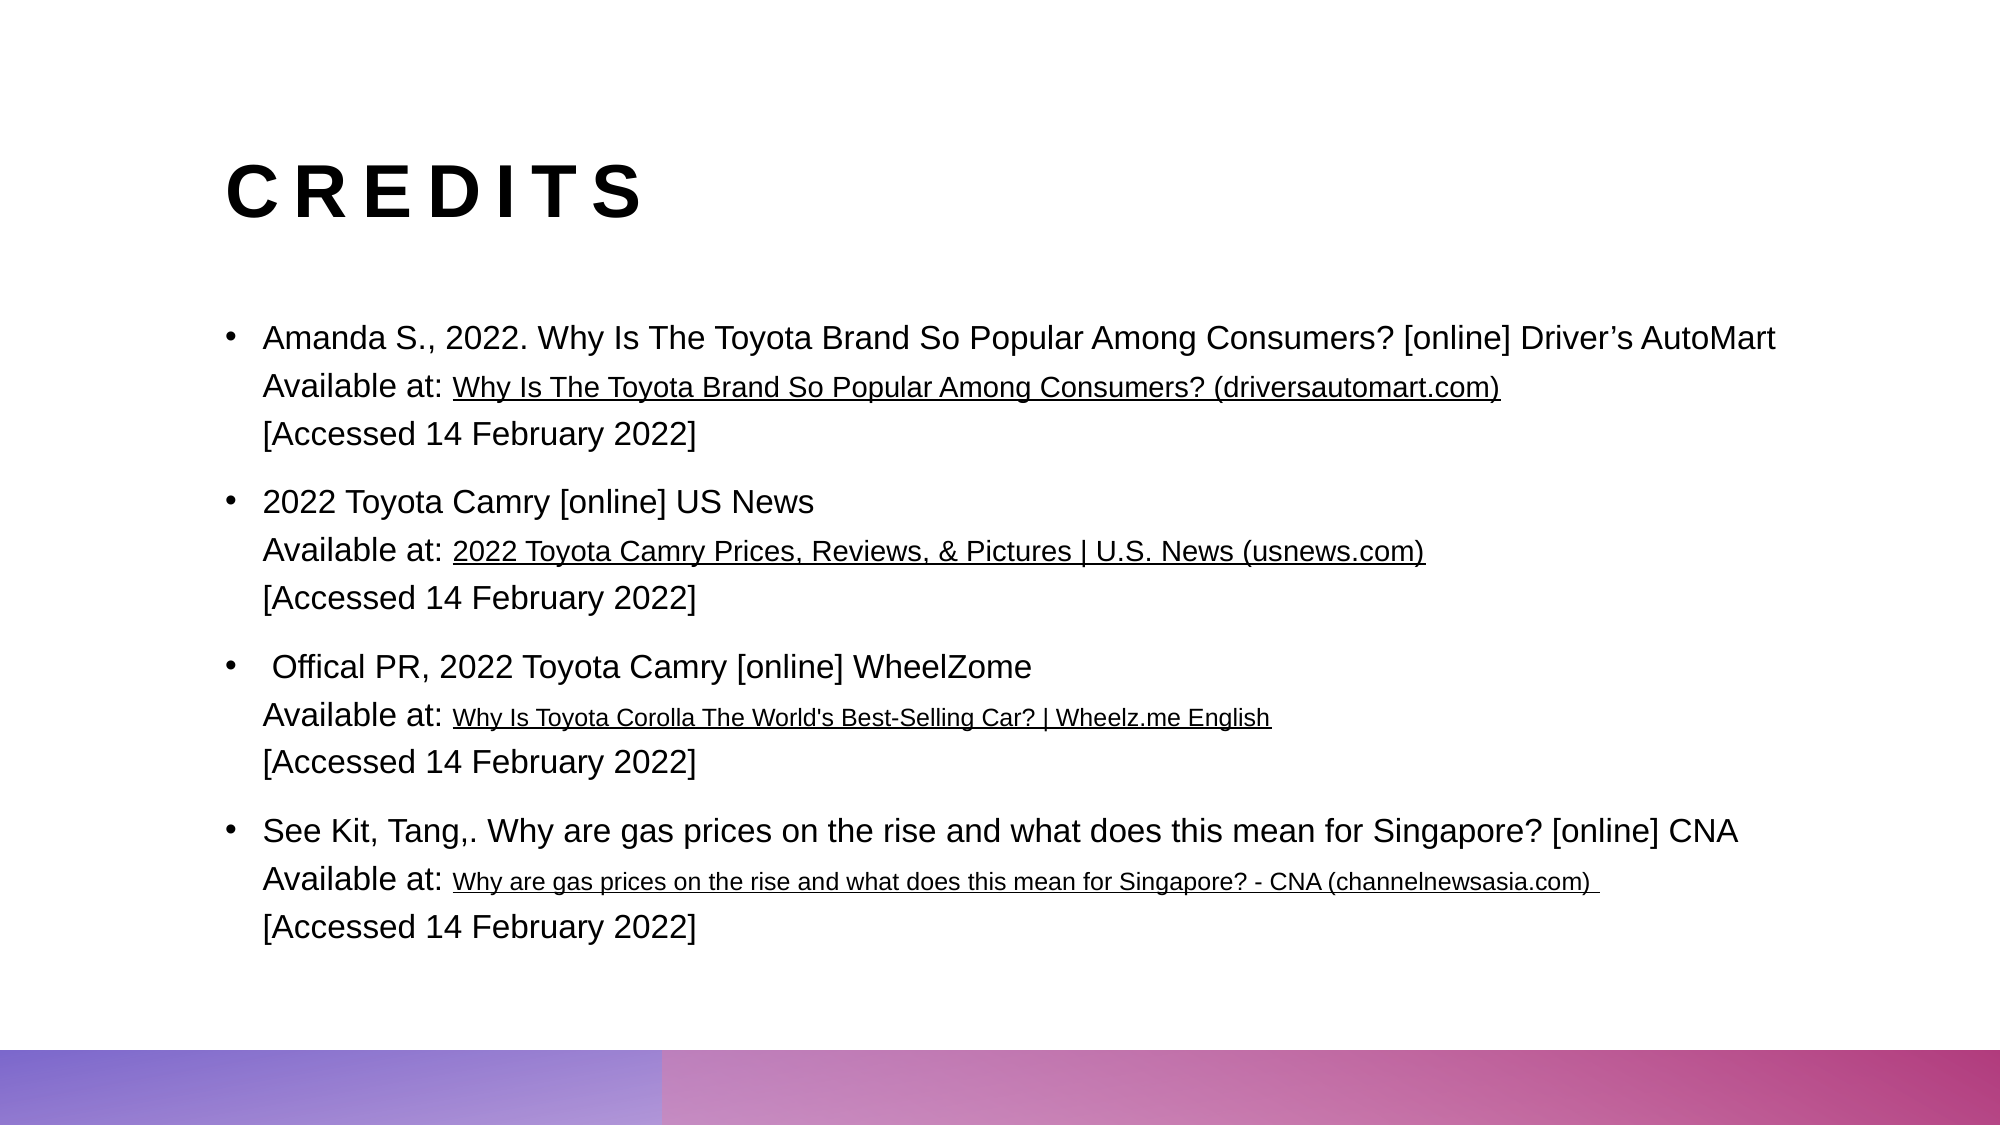

# credits
Amanda S., 2022. Why Is The Toyota Brand So Popular Among Consumers? [online] Driver’s AutoMart
Available at: Why Is The Toyota Brand So Popular Among Consumers? (driversautomart.com)
[Accessed 14 February 2022]
2022 Toyota Camry [online] US News
Available at: 2022 Toyota Camry Prices, Reviews, & Pictures | U.S. News (usnews.com)
[Accessed 14 February 2022]
 Offical PR, 2022 Toyota Camry [online] WheelZome
Available at: Why Is Toyota Corolla The World's Best-Selling Car? | Wheelz.me English
[Accessed 14 February 2022]
See Kit, Tang,. Why are gas prices on the rise and what does this mean for Singapore? [online] CNA
Available at: Why are gas prices on the rise and what does this mean for Singapore? - CNA (channelnewsasia.com)
[Accessed 14 February 2022]